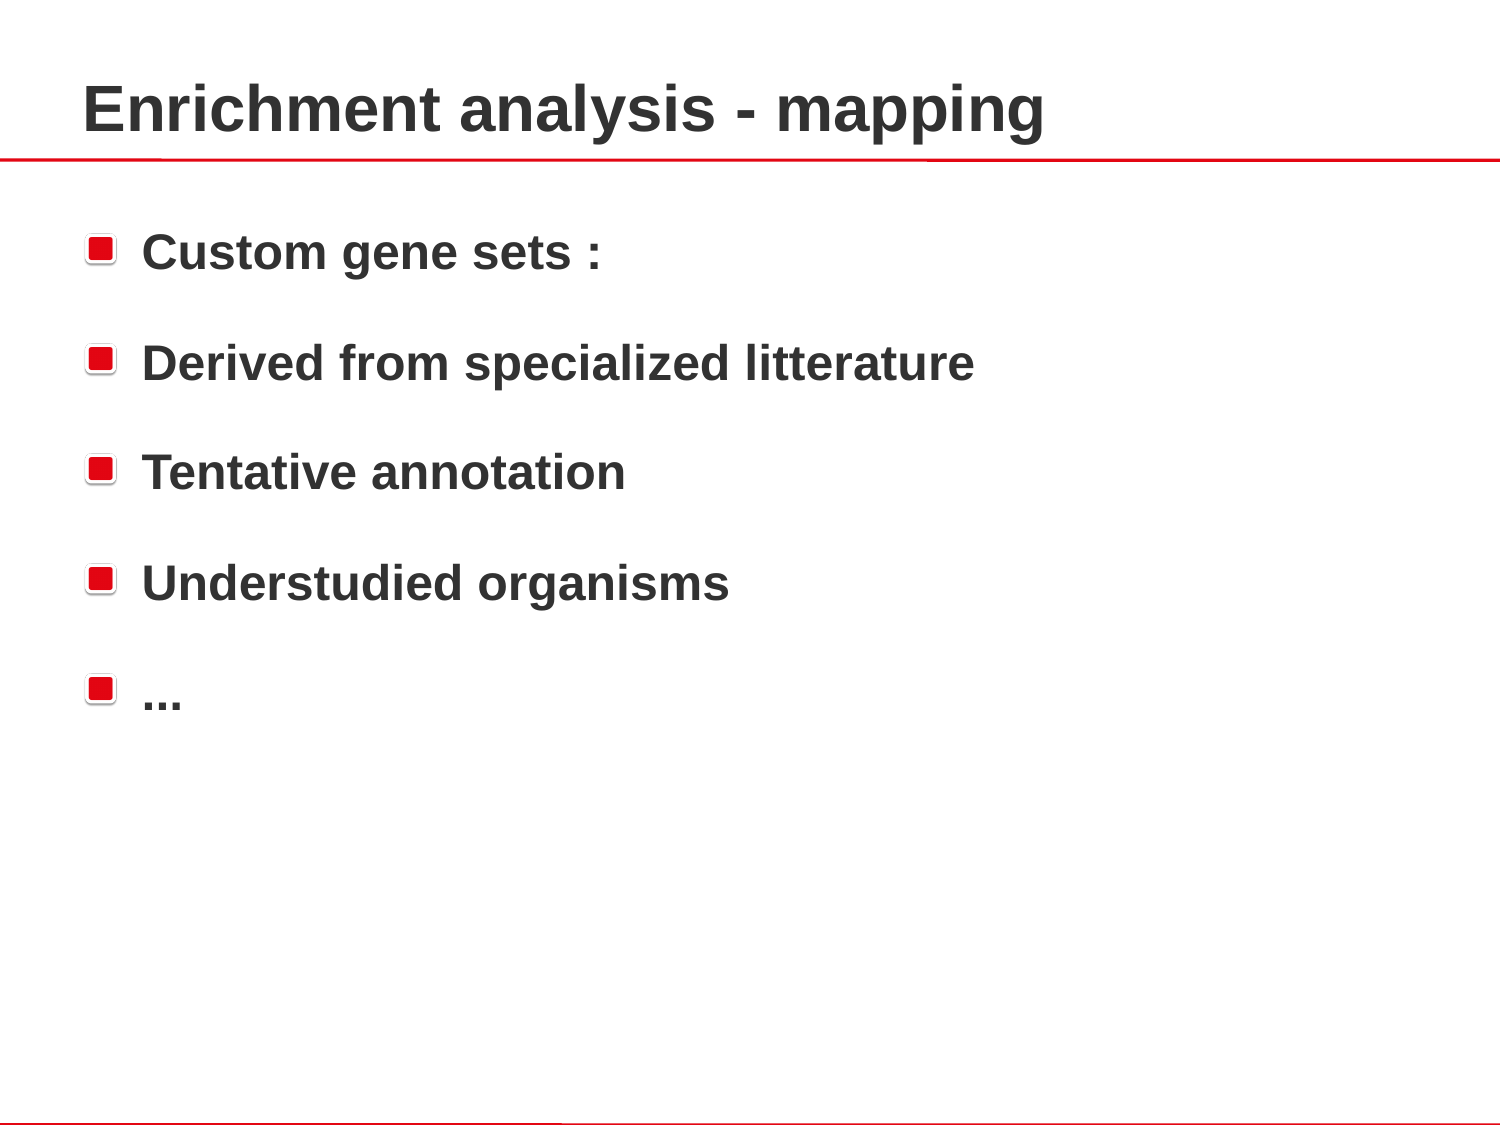

Enrichment analysis - mapping
Custom gene sets :
Derived from specialized litterature
Tentative annotation
Understudied organisms
...